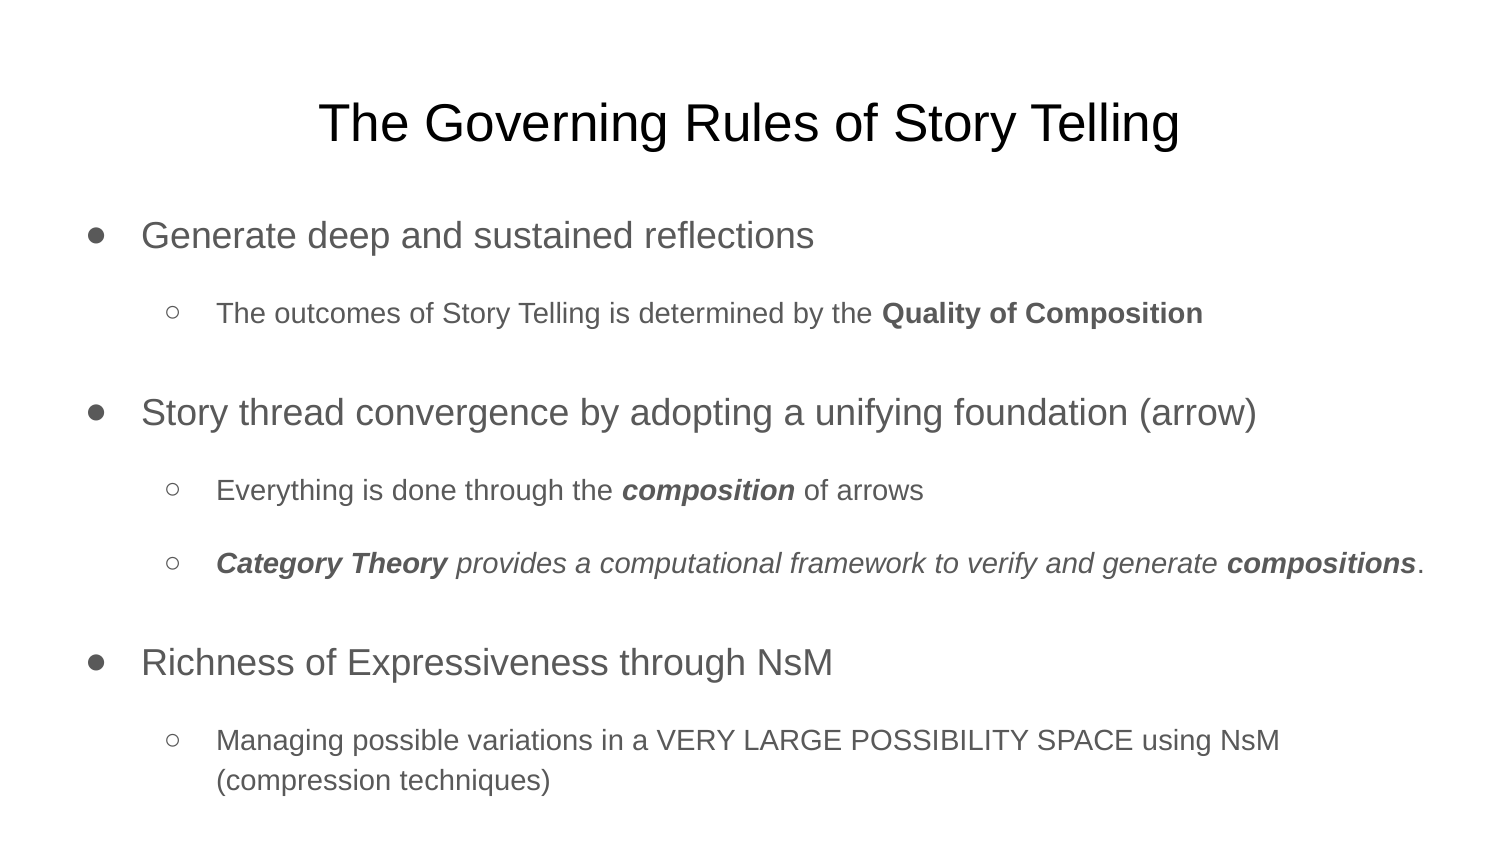

# The Governing Rules of Story Telling
Generate deep and sustained reflections
The outcomes of Story Telling is determined by the Quality of Composition

Story thread convergence by adopting a unifying foundation (arrow)
Everything is done through the composition of arrows
Category Theory provides a computational framework to verify and generate compositions.

Richness of Expressiveness through NsM
Managing possible variations in a VERY LARGE POSSIBILITY SPACE using NsM (compression techniques)